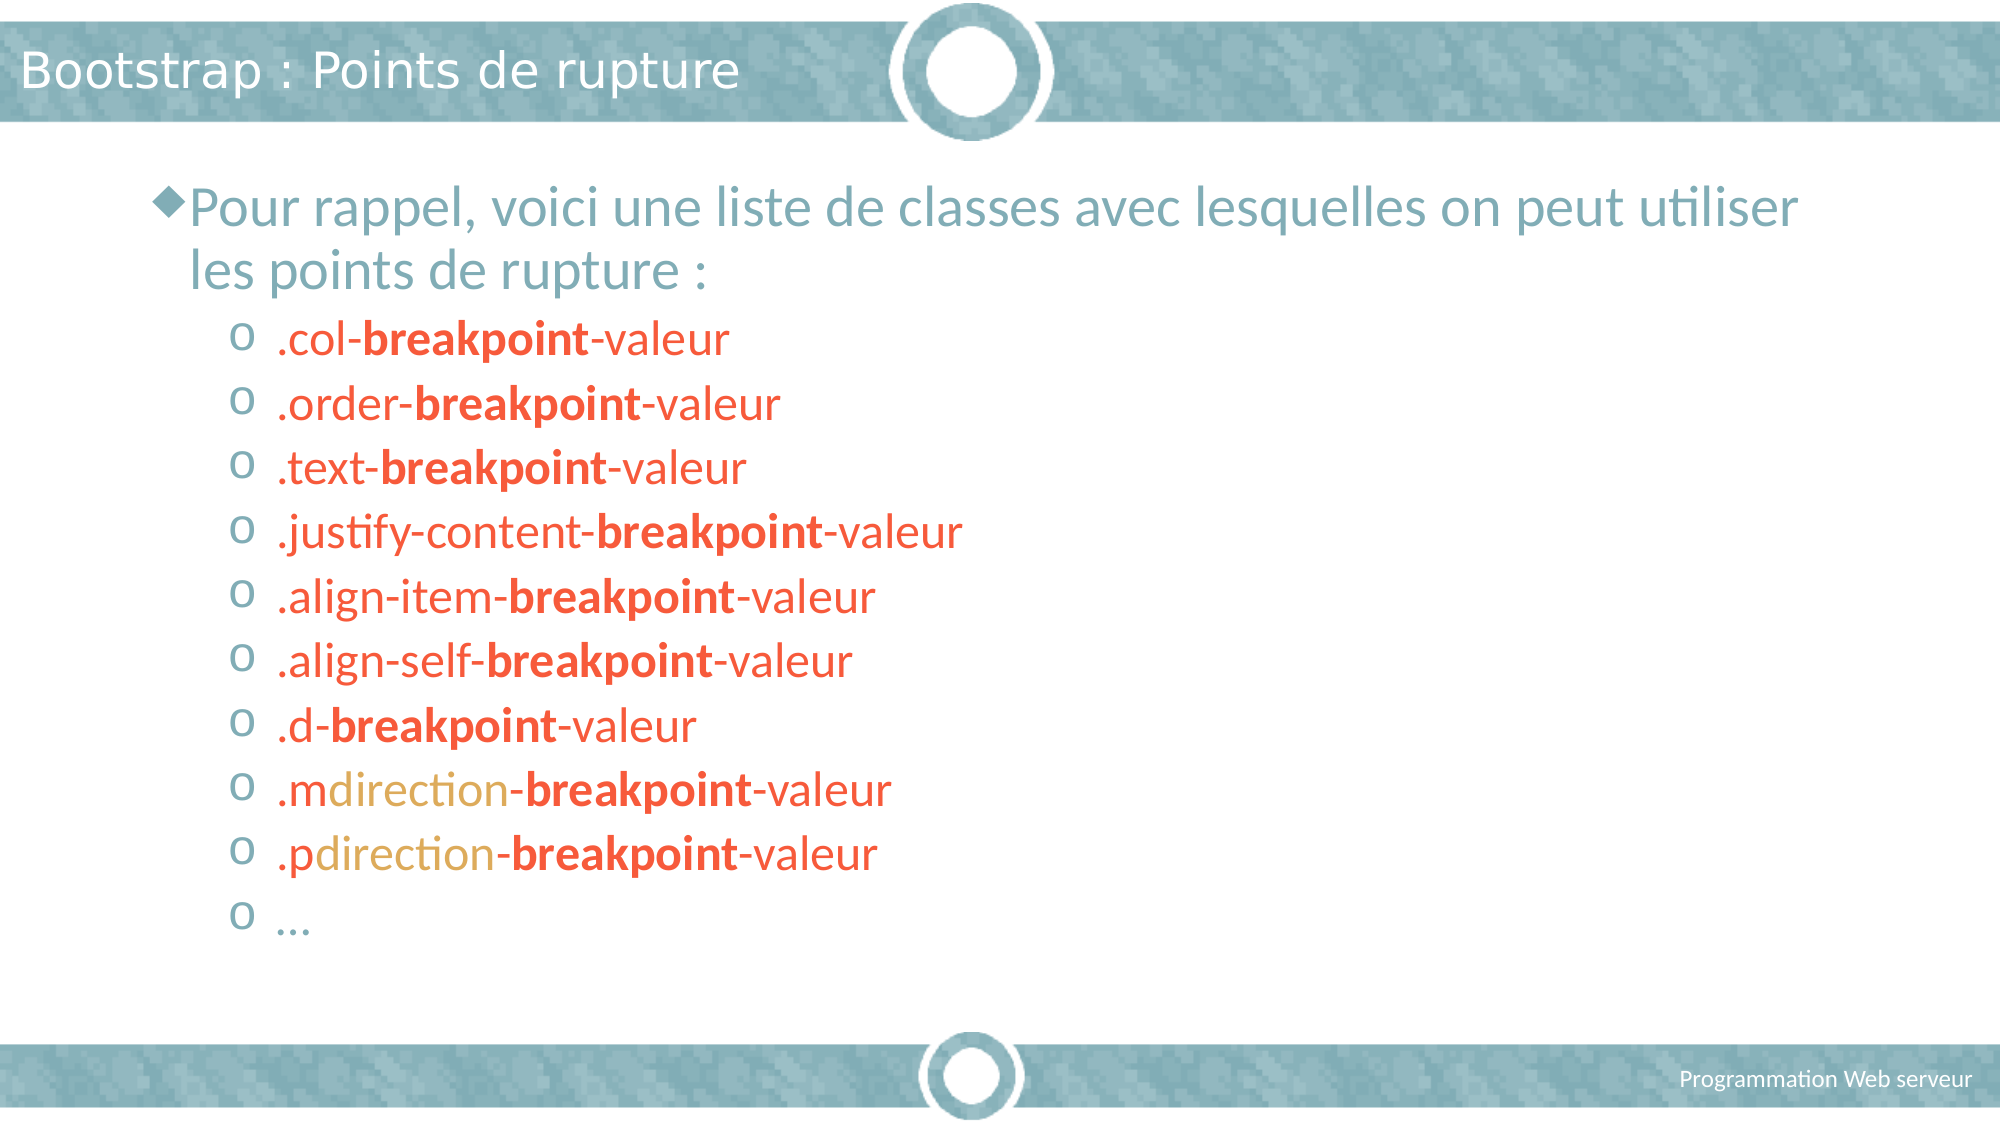

# Bootstrap : Points de rupture
Pour rappel, voici une liste de classes avec lesquelles on peut utiliser les points de rupture :
 .col-breakpoint-valeur
 .order-breakpoint-valeur
 .text-breakpoint-valeur
 .justify-content-breakpoint-valeur
 .align-item-breakpoint-valeur
 .align-self-breakpoint-valeur
 .d-breakpoint-valeur
 .mdirection-breakpoint-valeur
 .pdirection-breakpoint-valeur
 …